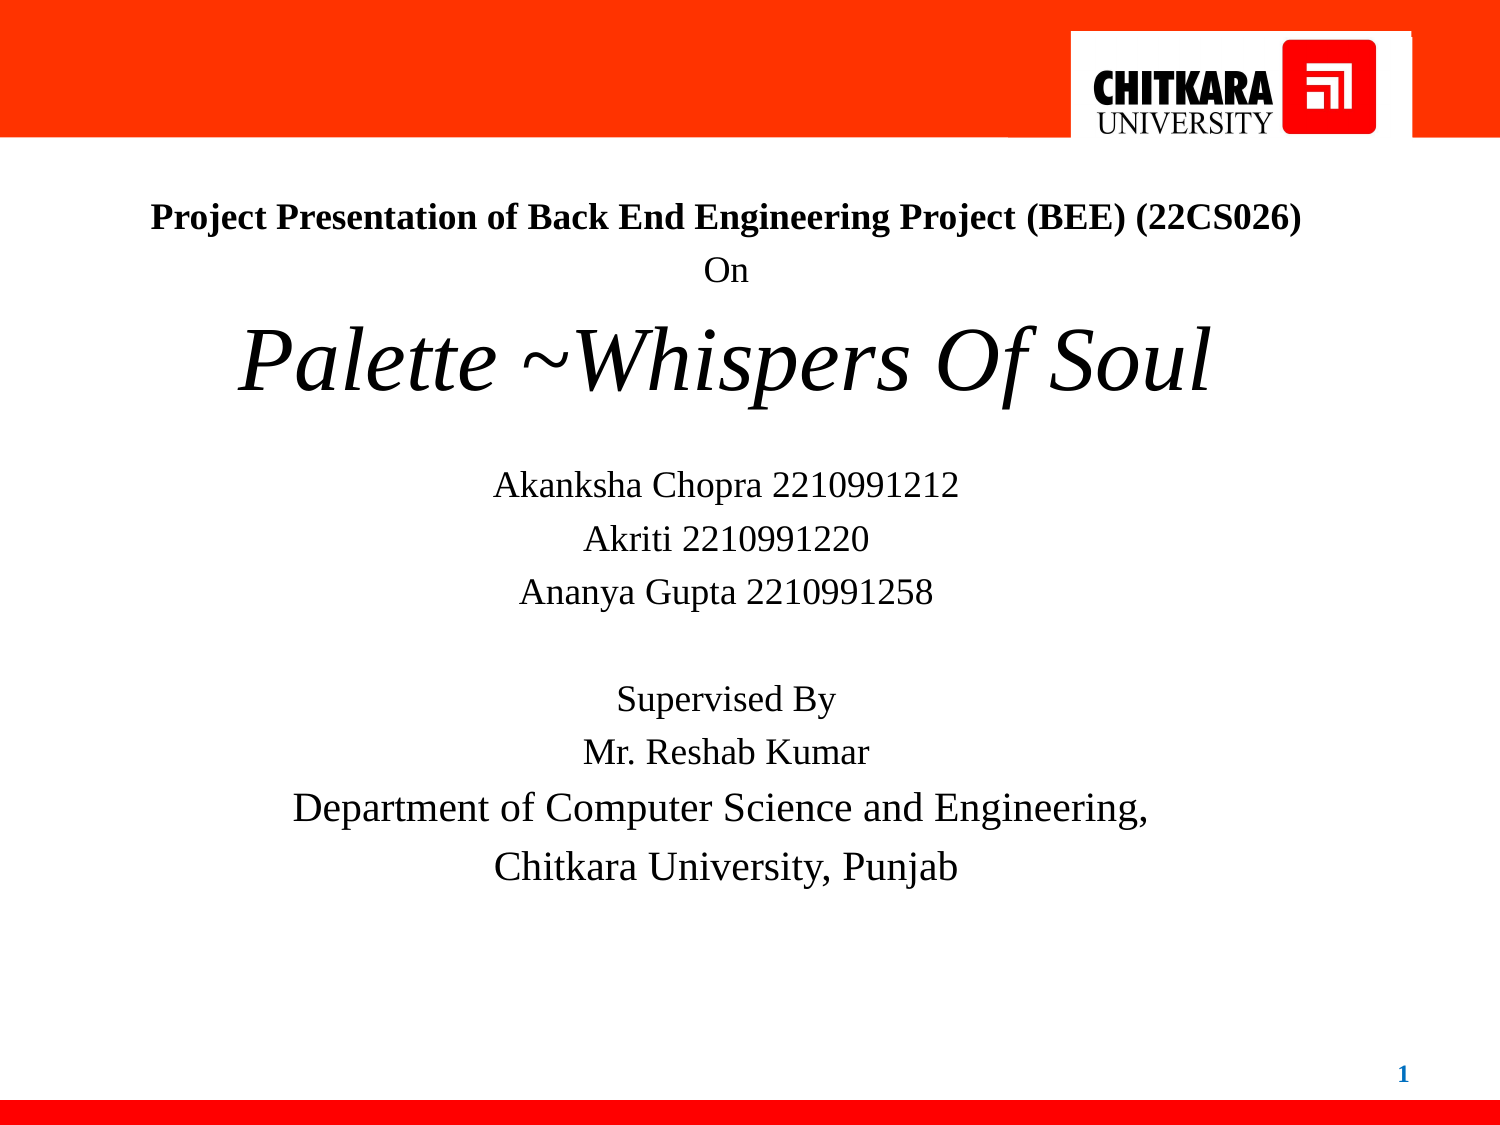

Project Presentation of Back End Engineering Project (BEE) (22CS026)
On
Palette ~Whispers Of Soul

Akanksha Chopra 2210991212
Akriti 2210991220
Ananya Gupta 2210991258

Supervised By
Mr. Reshab Kumar
Department of Computer Science and Engineering,
Chitkara University, Punjab

1